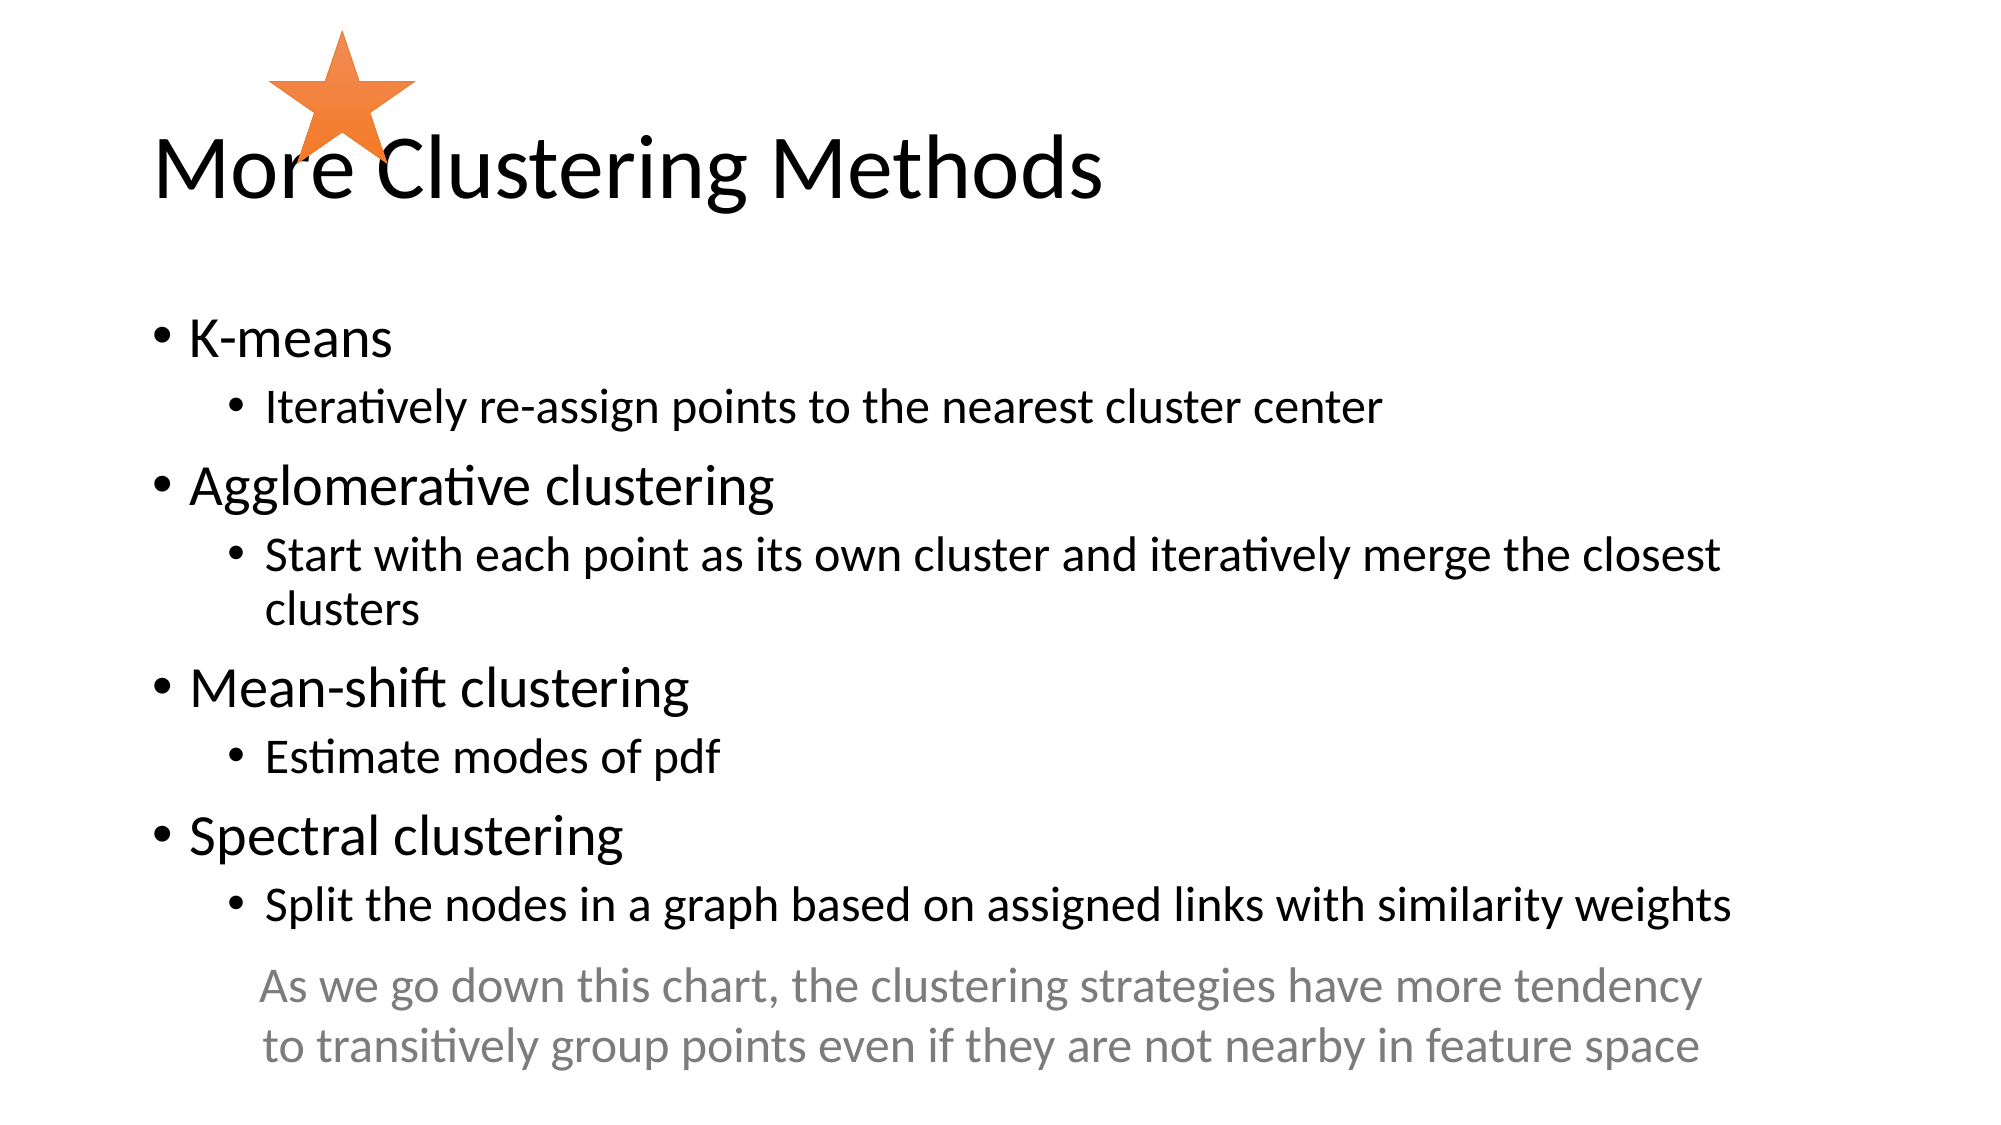

# More Clustering Methods
K-means
Iteratively re-assign points to the nearest cluster center
Agglomerative clustering
Start with each point as its own cluster and iteratively merge the closest clusters
Mean-shift clustering
Estimate modes of pdf
Spectral clustering
Split the nodes in a graph based on assigned links with similarity weights
As we go down this chart, the clustering strategies have more tendency to transitively group points even if they are not nearby in feature space